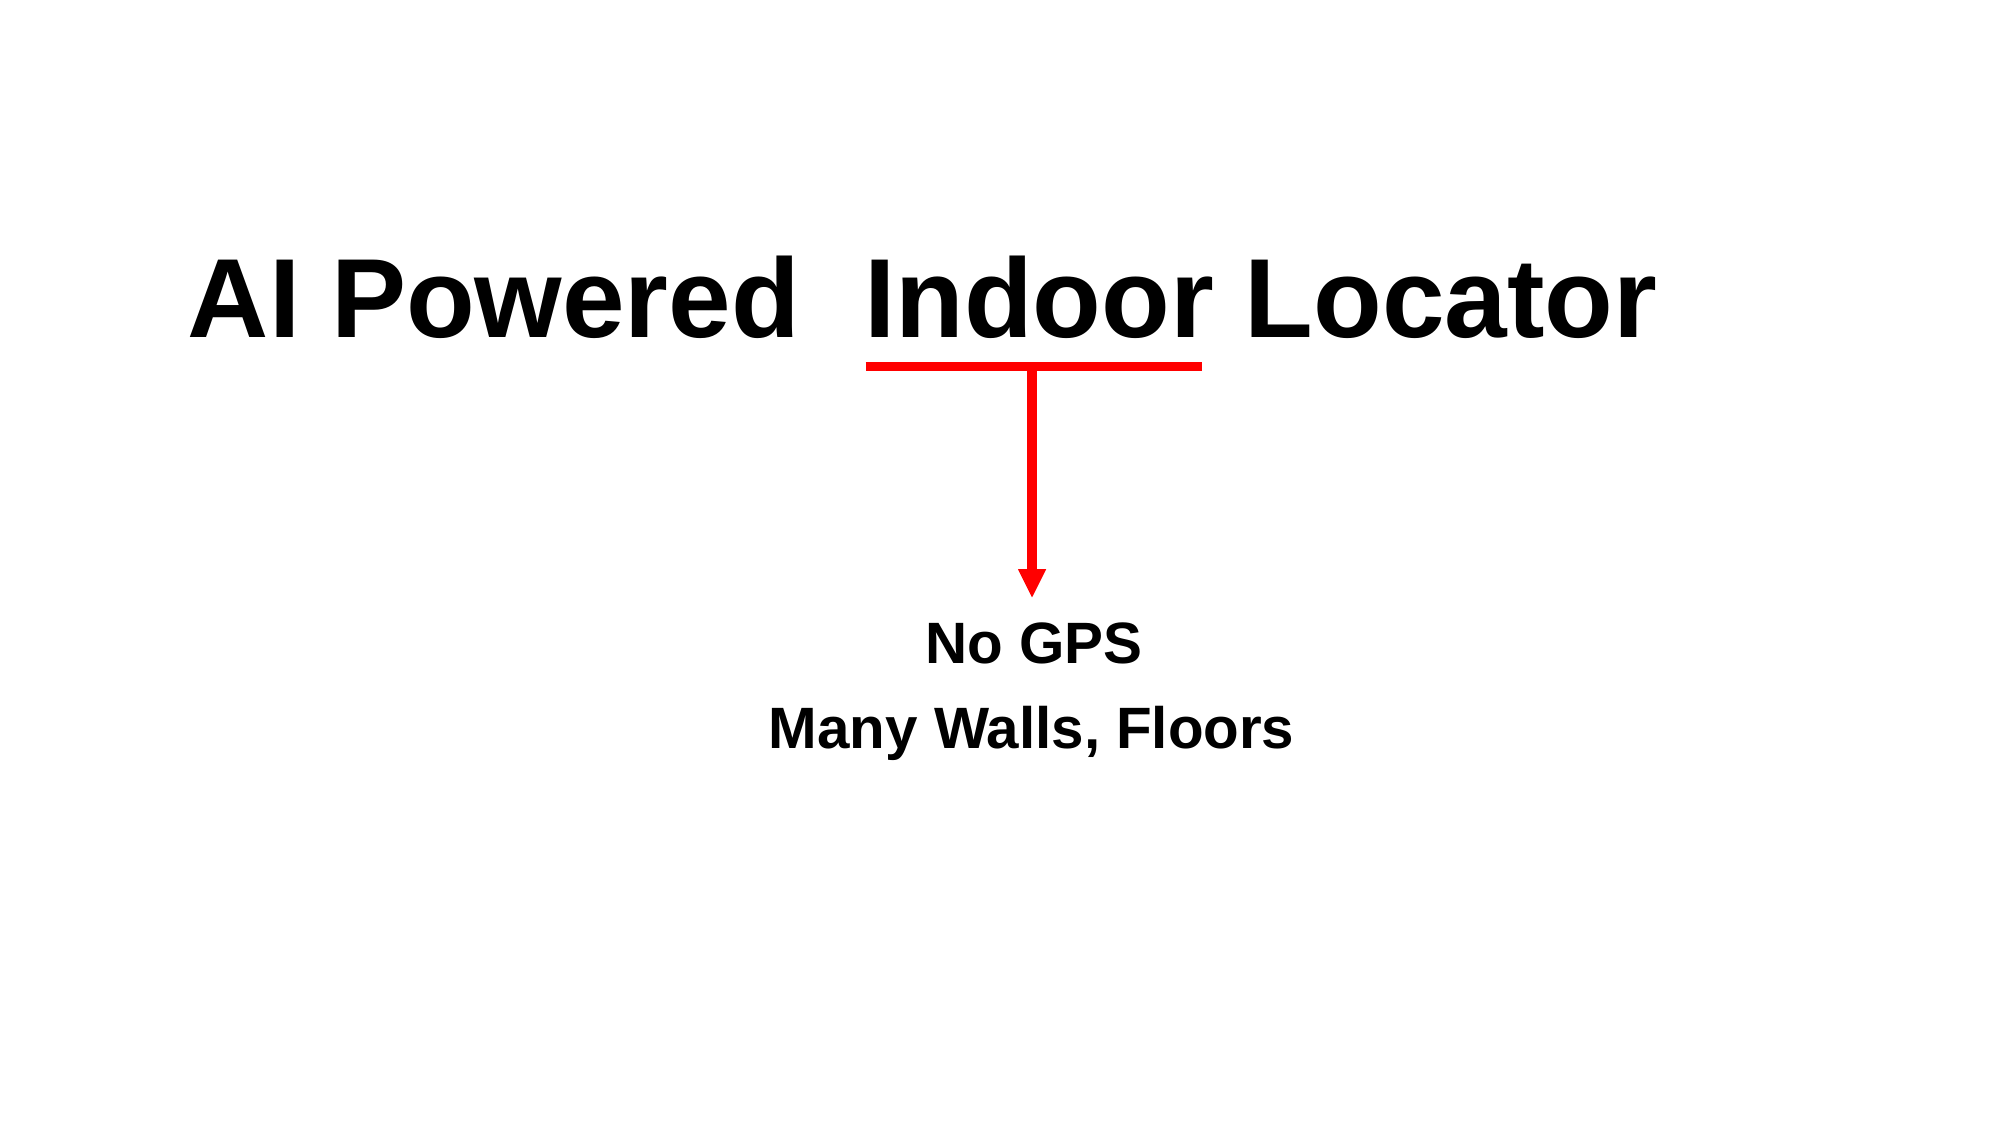

AI Powered
Indoor Locator
No GPS
Many Walls, Floors